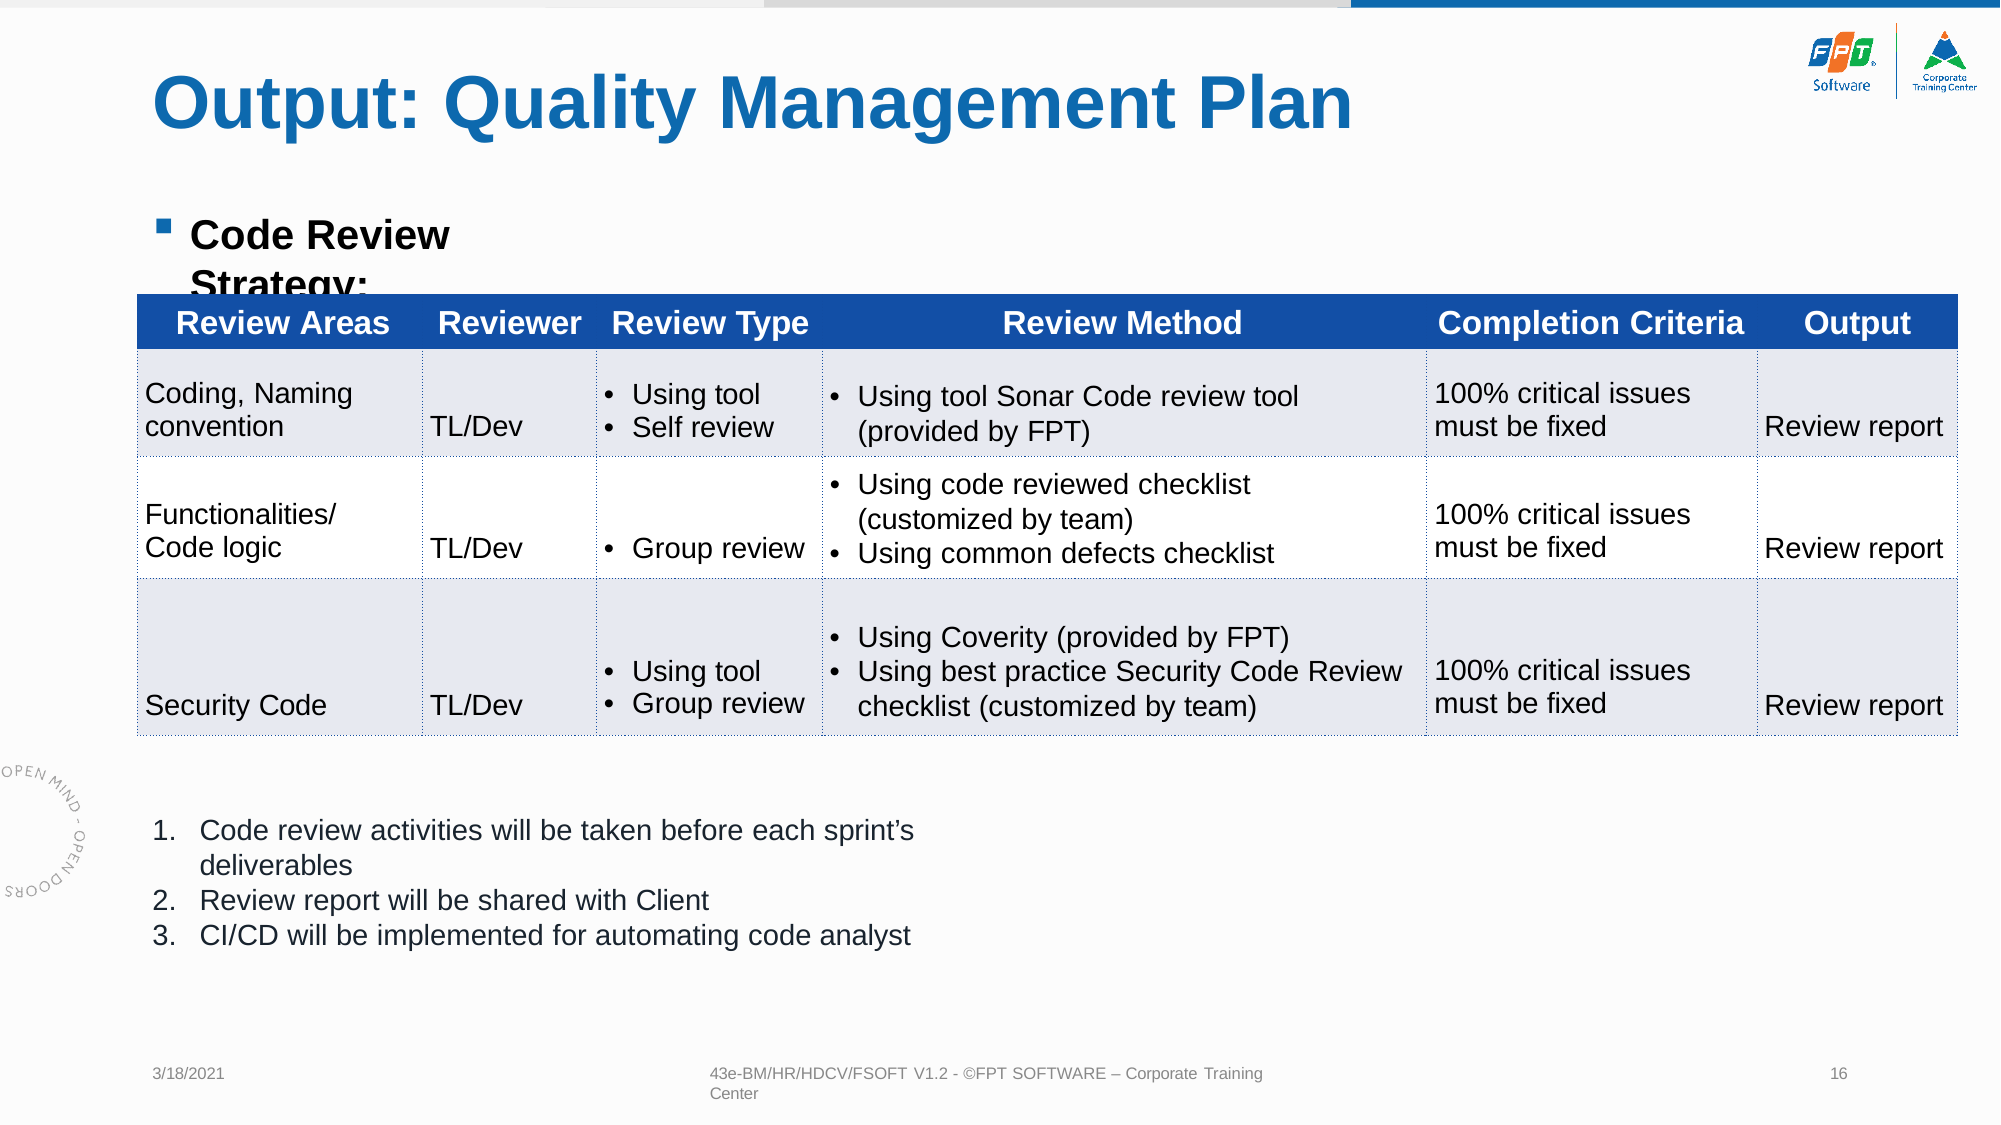

# Output: Quality Management Plan
Code Review Strategy:
| Review Areas | Reviewer | Review Type | Review Method | Completion Criteria | Output |
| --- | --- | --- | --- | --- | --- |
| Coding, Naming convention | TL/Dev | Using tool Self review | Using tool Sonar Code review tool (provided by FPT) | 100% critical issues must be fixed | Review report |
| Functionalities/ Code logic | TL/Dev | Group review | Using code reviewed checklist (customized by team) Using common defects checklist | 100% critical issues must be fixed | Review report |
| Security Code | TL/Dev | Using tool Group review | Using Coverity (provided by FPT) Using best practice Security Code Review checklist (customized by team) | 100% critical issues must be fixed | Review report |
Code review activities will be taken before each sprint’s deliverables
Review report will be shared with Client
CI/CD will be implemented for automating code analyst
3/18/2021
43e-BM/HR/HDCV/FSOFT V1.2 - ©FPT SOFTWARE – Corporate Training Center
16